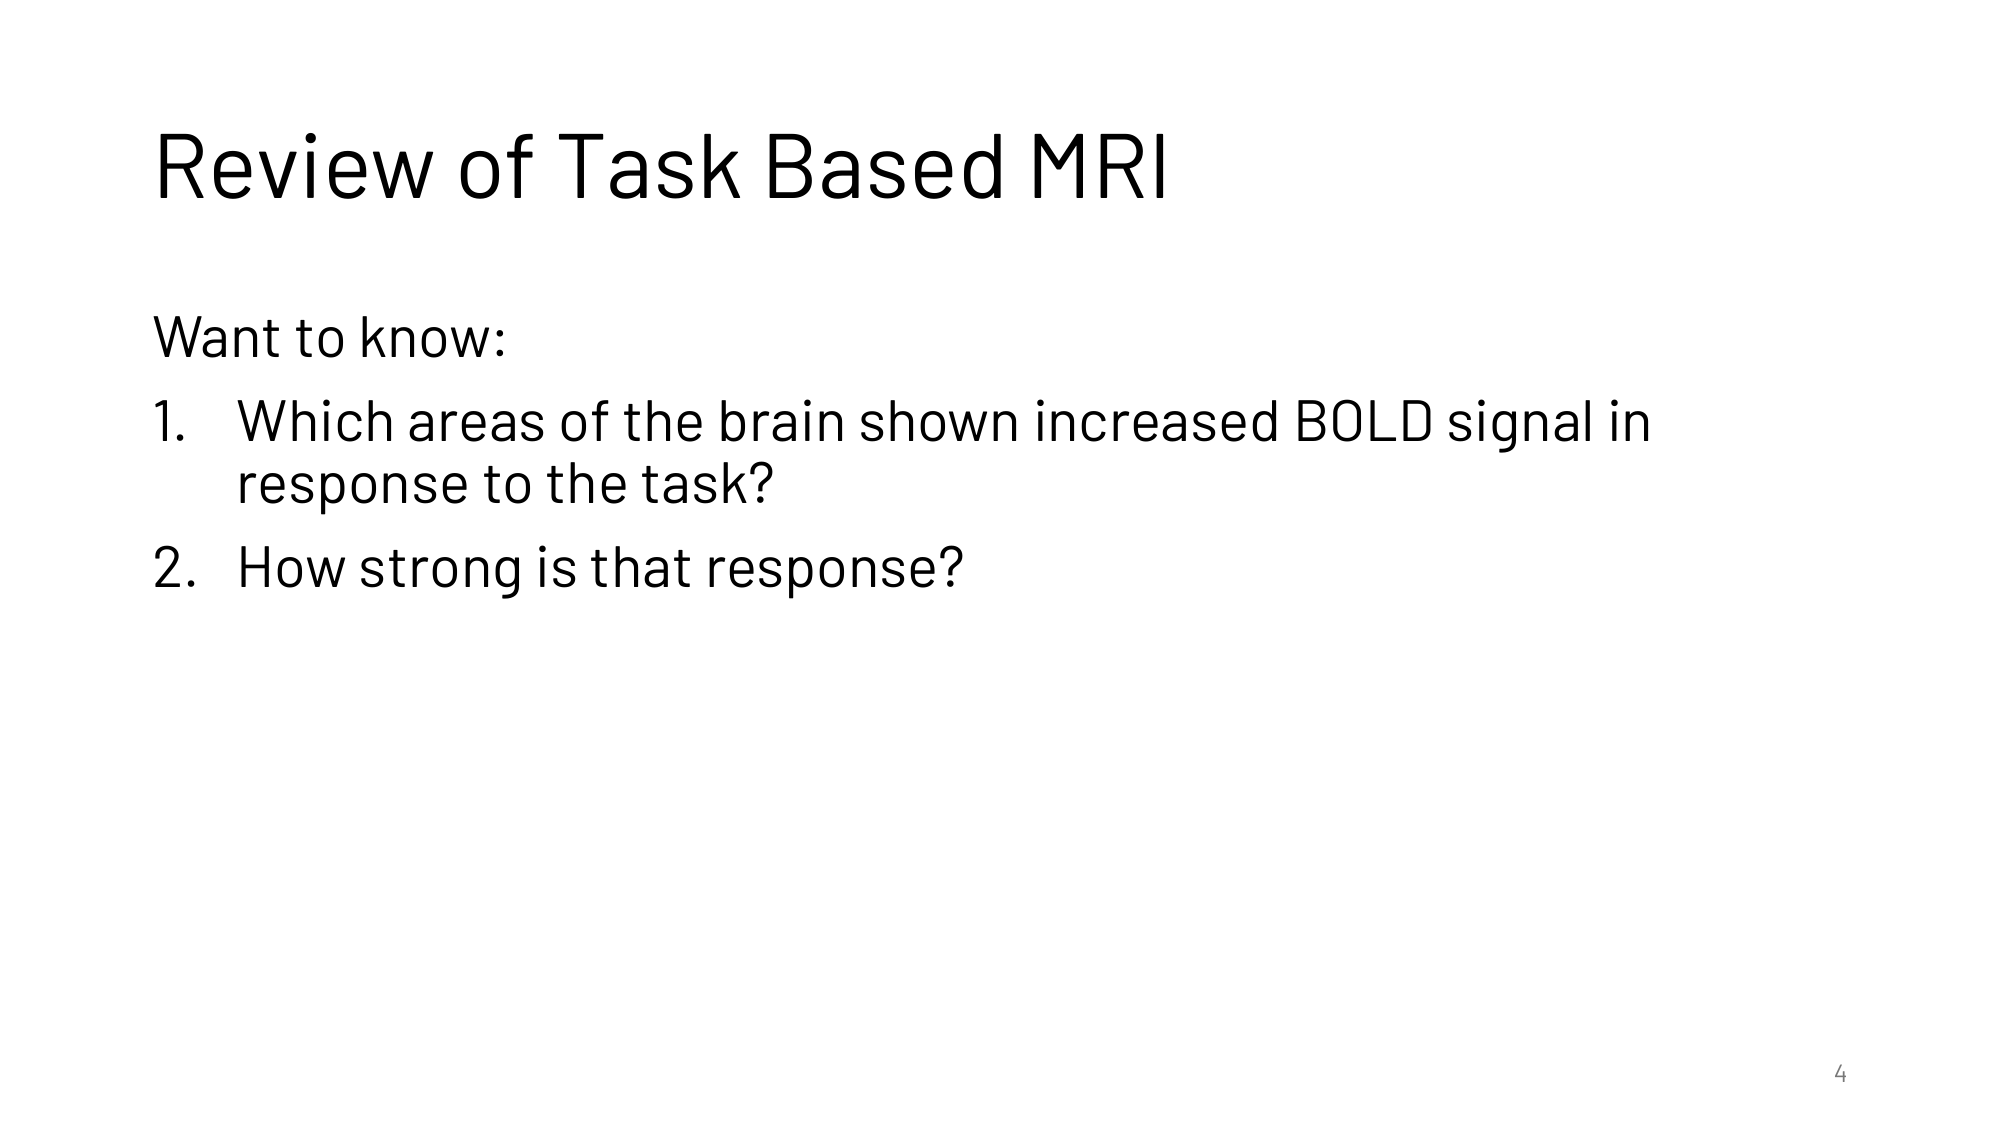

# Review of Task Based MRI
Want to know:
Which areas of the brain shown increased BOLD signal in response to the task?
How strong is that response?
4